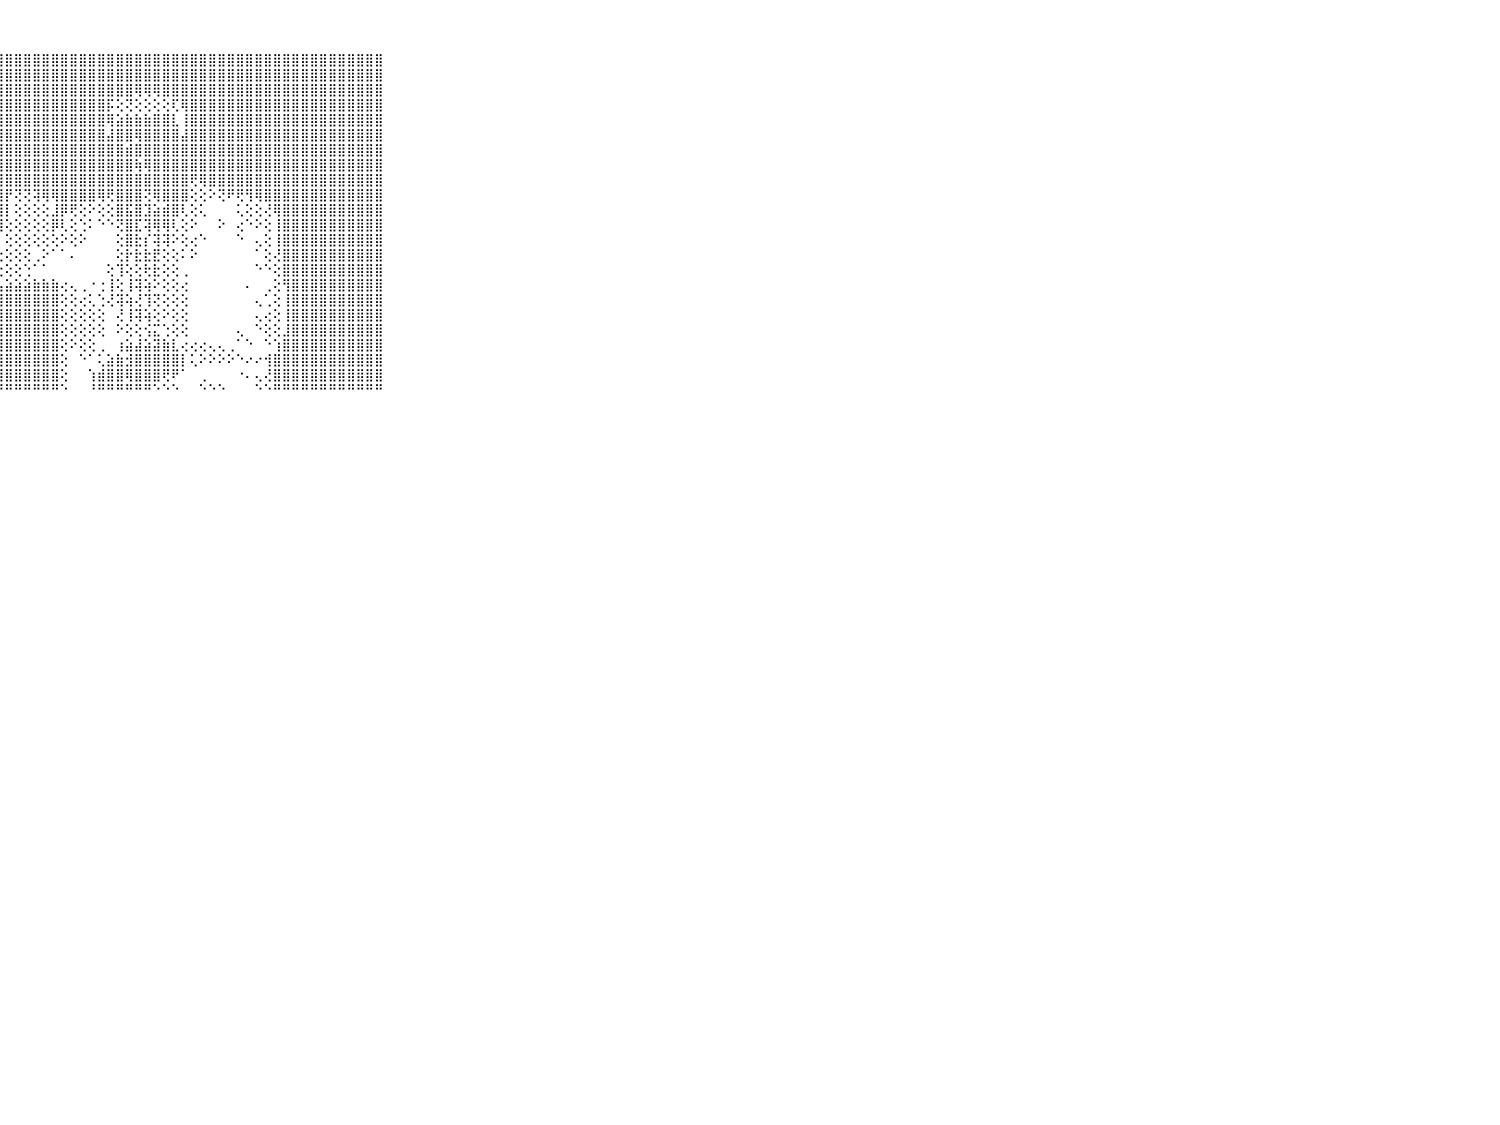

⠀⠀⠀⠀⠀⠀⠀⠀⠀⠀⠀⣿⣿⣿⣿⣿⣿⣿⣿⣿⣿⣿⣿⣿⣿⣿⣿⣿⣿⣿⣿⣿⣿⣿⣿⣿⣿⣿⣿⣿⣿⣿⣿⣿⣿⣿⣿⣿⣿⣿⣿⣿⣿⣿⣿⣿⣿⣿⣿⣿⣿⣿⣿⣿⣿⣿⣿⣿⣿⠀⠀⠀⠀⠀⠀⠀⠀⠀⠀⠀⠀
⠀⠀⠀⠀⠀⠀⠀⠀⠀⠀⠀⣿⣿⣿⣿⣿⣿⣿⣿⣿⣿⣿⣿⣿⣿⣿⣿⣿⣿⣿⣿⣿⣿⣿⣿⣿⣿⣿⣿⣿⣿⣿⣿⣿⣿⣿⣿⣿⣿⣿⣿⣿⣿⣿⣿⣿⣿⣿⣿⣿⣿⣿⣿⣿⣿⣿⣿⣿⣿⠀⠀⠀⠀⠀⠀⠀⠀⠀⠀⠀⠀
⠀⠀⠀⠀⠀⠀⠀⠀⠀⠀⠀⣿⣿⣿⣿⣿⣿⣿⣿⣿⣿⣿⣿⣿⣿⣿⣿⣿⣿⣿⣿⣿⣿⣿⣿⣿⣿⣿⣿⣿⣿⣿⢿⢿⢿⣿⣿⣿⣿⣿⣿⣿⣿⣿⣿⣿⣿⣿⣿⣿⣿⣿⣿⣿⣿⣿⣿⣿⣿⠀⠀⠀⠀⠀⠀⠀⠀⠀⠀⠀⠀
⠀⠀⠀⠀⠀⠀⠀⠀⠀⠀⠀⣿⣿⣿⣿⣿⣿⣿⣿⣿⣿⣿⣿⣿⣿⣿⣿⣿⣿⣿⣿⣿⣿⣿⣿⣿⣿⣿⣿⡯⢕⢝⢕⢕⢕⢕⢏⢿⣿⣿⣿⣿⣿⣿⣿⣿⣿⣿⣿⣿⣿⣿⣿⣿⣿⣿⣿⣿⣿⠀⠀⠀⠀⠀⠀⠀⠀⠀⠀⠀⠀
⠀⠀⠀⠀⠀⠀⠀⠀⠀⠀⠀⣿⣿⣿⣿⣿⣿⣿⣿⣿⣿⣿⣿⣿⣿⣿⣿⣿⣿⣿⣿⣿⣿⣿⣿⣿⣿⣿⣿⢿⣵⣷⣷⣷⣿⣿⣇⢸⣿⣿⣿⣿⣿⣿⣿⣿⣿⣿⣿⣿⣿⣿⣿⣿⣿⣿⣿⣿⣿⠀⠀⠀⠀⠀⠀⠀⠀⠀⠀⠀⠀
⠀⠀⠀⠀⠀⠀⠀⠀⠀⠀⠀⣿⣿⣿⣿⣿⣿⣿⣿⣿⣿⣿⣿⣿⣿⣿⣿⣿⣿⣿⣿⣿⣿⣿⣿⣿⣿⣿⣿⣼⣿⣿⢿⣿⣿⣿⣿⣼⣿⣿⣿⣿⣿⣿⣿⣿⣿⣿⣿⣿⣿⣿⣿⣿⣿⣿⣿⣿⣿⠀⠀⠀⠀⠀⠀⠀⠀⠀⠀⠀⠀
⠀⠀⠀⠀⠀⠀⠀⠀⠀⠀⠀⣿⣿⣿⣿⣿⣿⣿⣿⣿⣿⣿⣿⣿⣿⣿⣿⣿⣿⣿⣿⣿⣿⣿⣿⣿⣿⣿⣿⣿⣿⣾⣿⣿⣿⣿⣿⣿⣿⣿⣿⣿⣿⣿⣿⣿⣿⣿⣿⣿⣿⣿⣿⣿⣿⣿⣿⣿⣿⠀⠀⠀⠀⠀⠀⠀⠀⠀⠀⠀⠀
⠀⠀⠀⠀⠀⠀⠀⠀⠀⠀⠀⣿⣿⣿⣿⣿⣿⣿⣿⣿⣿⣿⣿⣿⣿⣿⣿⣿⣿⣿⣿⣿⣿⣿⣿⣿⣿⣿⣿⣿⣿⣿⢷⢿⣿⣿⣿⣿⣿⣿⣿⣿⣿⣿⣿⣿⣿⣿⣿⣿⣿⣿⣿⣿⣿⣿⣿⣿⣿⠀⠀⠀⠀⠀⠀⠀⠀⠀⠀⠀⠀
⠀⠀⠀⠀⠀⠀⠀⠀⠀⠀⠀⣿⣿⣿⣿⣿⣿⣿⣿⣿⣿⣿⣿⣿⣿⣿⣿⣿⣿⣿⣿⣿⣿⣿⣿⣿⣿⣿⣿⣿⣿⣿⣿⣿⣿⣿⣿⣿⢟⢿⣿⣿⣿⣿⣿⣿⣿⣿⣿⣿⣿⣿⣿⣿⣿⣿⣿⣿⣿⠀⠀⠀⠀⠀⠀⠀⠀⠀⠀⠀⠀
⠀⠀⠀⠀⠀⠀⠀⠀⠀⠀⠀⣿⣿⣿⣿⣿⣿⣿⣿⣿⣿⣿⣿⣿⣿⣿⣿⣿⡟⢝⢝⢽⢿⢿⣿⣿⣿⣿⢿⢟⣿⣿⣿⢝⢿⣿⣿⣿⢕⢕⠕⢝⠟⢟⢻⢿⣿⣿⣿⣿⣿⣿⣿⣿⣿⣿⣿⣿⣿⠀⠀⠀⠀⠀⠀⠀⠀⠀⠀⠀⠀
⠀⠀⠀⠀⠀⠀⠀⠀⠀⠀⠀⣿⣿⣿⣿⣿⣿⣿⣿⣿⣿⣿⣿⣿⣿⣿⣿⣿⡇⢕⢕⢕⢕⣸⡿⢟⢕⠕⢕⢕⣿⣯⣿⣹⣵⣾⣿⢇⢕⢅⠀⠀⠀⢅⢕⢕⢜⢿⣿⣿⣿⣿⣿⣿⣿⣿⣿⣿⣿⠀⠀⠀⠀⠀⠀⠀⠀⠀⠀⠀⠀
⠀⠀⠀⠀⠀⠀⠀⠀⠀⠀⠀⣿⣿⣿⣿⣿⣿⣿⣿⣿⣿⣿⣿⣿⣿⣿⣿⣿⢕⢕⢕⢕⢕⡿⢇⢕⢑⠅⠑⠑⢝⣿⣏⢽⢿⢿⢇⢕⠕⠀⠀⠕⠀⢔⠑⠕⢕⢸⣿⣿⣿⣿⣿⣿⣿⣿⣿⣿⣿⠀⠀⠀⠀⠀⠀⠀⠀⠀⠀⠀⠀
⠀⠀⠀⠀⠀⠀⠀⠀⠀⠀⠀⣿⣿⣿⣿⣿⣿⣿⣿⣿⣿⣿⣿⣿⣿⣿⣿⡇⢕⢕⢕⢕⢕⢕⠕⢕⠕⠀⠀⠀⢕⣿⣗⡎⢽⢽⠕⢕⢔⠑⠀⠀⠀⠑⠀⢄⢕⢸⣿⣿⣿⣿⣿⣿⣿⣿⣿⣿⣿⠀⠀⠀⠀⠀⠀⠀⠀⠀⠀⠀⠀
⠀⠀⠀⠀⠀⠀⠀⠀⠀⠀⠀⣿⣿⣿⣿⣿⣿⣿⣿⣿⣿⣿⣿⣿⣿⣿⡏⢕⢕⢕⢕⢀⠕⠁⠁⠄⠀⠀⠀⠀⢕⡗⣗⣗⣟⢕⢕⠅⠕⠀⠀⠀⠀⠀⠀⠁⢕⢜⣿⣿⣿⣿⣿⣿⣿⣿⣿⣿⣿⠀⠀⠀⠀⠀⠀⠀⠀⠀⠀⠀⠀
⠀⠀⠀⠀⠀⠀⠀⠀⠀⠀⠀⣿⣿⣿⣿⣿⣿⣿⣿⣿⣿⣿⣿⣿⣿⣿⢇⢕⢕⢕⢑⠁⠁⠀⠀⠀⠀⠀⠀⢕⢹⢕⢕⢗⣗⢕⢕⢀⠀⠀⠀⠀⠀⠀⠀⠑⠑⢕⣿⣿⣿⣿⣿⣿⣿⣿⣿⣿⣿⠀⠀⠀⠀⠀⠀⠀⠀⠀⠀⠀⠀
⠀⠀⠀⠀⠀⠀⠀⠀⠀⠀⠀⣿⣿⣿⣿⣿⣿⣿⣿⣿⣿⣿⣿⣿⣿⣿⣷⣧⣵⣵⣵⣷⣷⣷⢔⢄⢀⠐⢐⢸⢕⢸⢽⢵⠕⢕⢕⢔⠀⠀⠀⠀⠀⠀⠄⠀⢀⢕⢻⣿⣿⣿⣿⣿⣿⣿⣿⣿⣿⠀⠀⠀⠀⠀⠀⠀⠀⠀⠀⠀⠀
⠀⠀⠀⠀⠀⠀⠀⠀⠀⠀⠀⣿⣿⣿⣿⣿⣿⣿⣿⣿⣿⣿⣿⣿⣿⣿⣿⣿⣿⣿⣿⣿⣿⣿⢕⢕⢔⢅⢑⢜⢽⢵⢜⢹⢝⢕⢕⢕⠀⠀⠀⠀⠀⠀⠀⢄⢁⢕⢸⣿⣿⣿⣿⣿⣿⣿⣿⣿⣿⠀⠀⠀⠀⠀⠀⠀⠀⠀⠀⠀⠀
⠀⠀⠀⠀⠀⠀⠀⠀⠀⠀⠀⣿⣿⣿⣿⣿⣿⣿⣿⣿⣿⣿⣿⣿⣿⣿⣿⣿⣿⣿⣿⣿⣿⣿⢕⢕⢕⢕⢕⠀⢜⢸⢽⢵⢕⠕⢕⢕⠀⠀⠀⠀⠀⠀⠀⢄⢔⢕⢸⣿⣿⣿⣿⣿⣿⣿⣿⣿⣿⠀⠀⠀⠀⠀⠀⠀⠀⠀⠀⠀⠀
⠀⠀⠀⠀⠀⠀⠀⠀⠀⠀⠀⣿⣿⣿⣿⣿⣿⣿⣿⣿⣿⣿⣿⣿⣿⣿⣿⣿⣿⣿⣿⣿⣿⣿⢕⢕⢕⢕⢕⠀⠕⢕⢕⢪⣍⢑⢕⢕⠀⠀⠀⠀⠀⢄⠀⠑⢕⢕⣸⣿⣿⣿⣿⣿⣿⣿⣿⣿⣿⠀⠀⠀⠀⠀⠀⠀⠀⠀⠀⠀⠀
⠀⠀⠀⠀⠀⠀⠀⠀⠀⠀⠀⣿⣿⣿⣿⣿⣿⣿⣿⣿⣿⣿⣿⣿⣿⣿⣿⣿⣿⣿⣿⣿⣿⣿⢕⠕⢕⢕⢀⠀⢰⣵⣼⣵⣽⣷⣇⢔⢔⢔⢄⢄⢀⠁⠑⠀⠑⢱⣿⣿⣿⣿⣿⣿⣿⣿⣿⣿⣿⠀⠀⠀⠀⠀⠀⠀⠀⠀⠀⠀⠀
⠀⠀⠀⠀⠀⠀⠀⠀⠀⠀⠀⣿⣿⣿⣿⣿⣿⣿⣿⣿⣿⣿⣿⣿⣿⣿⣿⣿⣿⣿⣿⣿⣿⣿⢕⠀⠑⠁⢅⣵⣷⣺⣿⣿⣿⣿⣿⡇⢅⠕⠕⠕⠕⠑⠔⠔⢺⣿⣿⣿⣿⣿⣿⣿⣿⣿⣿⣿⣿⠀⠀⠀⠀⠀⠀⠀⠀⠀⠀⠀⠀
⠀⠀⠀⠀⠀⠀⠀⠀⠀⠀⠀⣿⣿⣿⣿⣿⣿⣿⣿⣿⣿⣿⣿⣿⣿⣿⣿⣿⣿⣿⣿⣿⣿⣿⢕⠀⠀⢱⣾⣿⣿⢿⣿⣿⣿⢟⠟⠁⠀⢀⠀⠀⠀⠐⠄⢄⢜⣿⣿⣿⣿⣿⣿⣿⣿⣿⣿⣿⣿⠀⠀⠀⠀⠀⠀⠀⠀⠀⠀⠀⠀
⠀⠀⠀⠀⠀⠀⠀⠀⠀⠀⠀⠛⠛⠛⠛⠛⠛⠛⠛⠛⠛⠛⠛⠛⠛⠛⠛⠛⠛⠛⠛⠛⠛⠛⠑⠀⠀⠘⠛⠛⠛⠛⠛⠛⠑⠑⠑⠀⠀⠑⠑⠑⠀⠀⠀⠑⠑⠛⠛⠛⠛⠛⠛⠛⠛⠛⠛⠛⠛⠀⠀⠀⠀⠀⠀⠀⠀⠀⠀⠀⠀